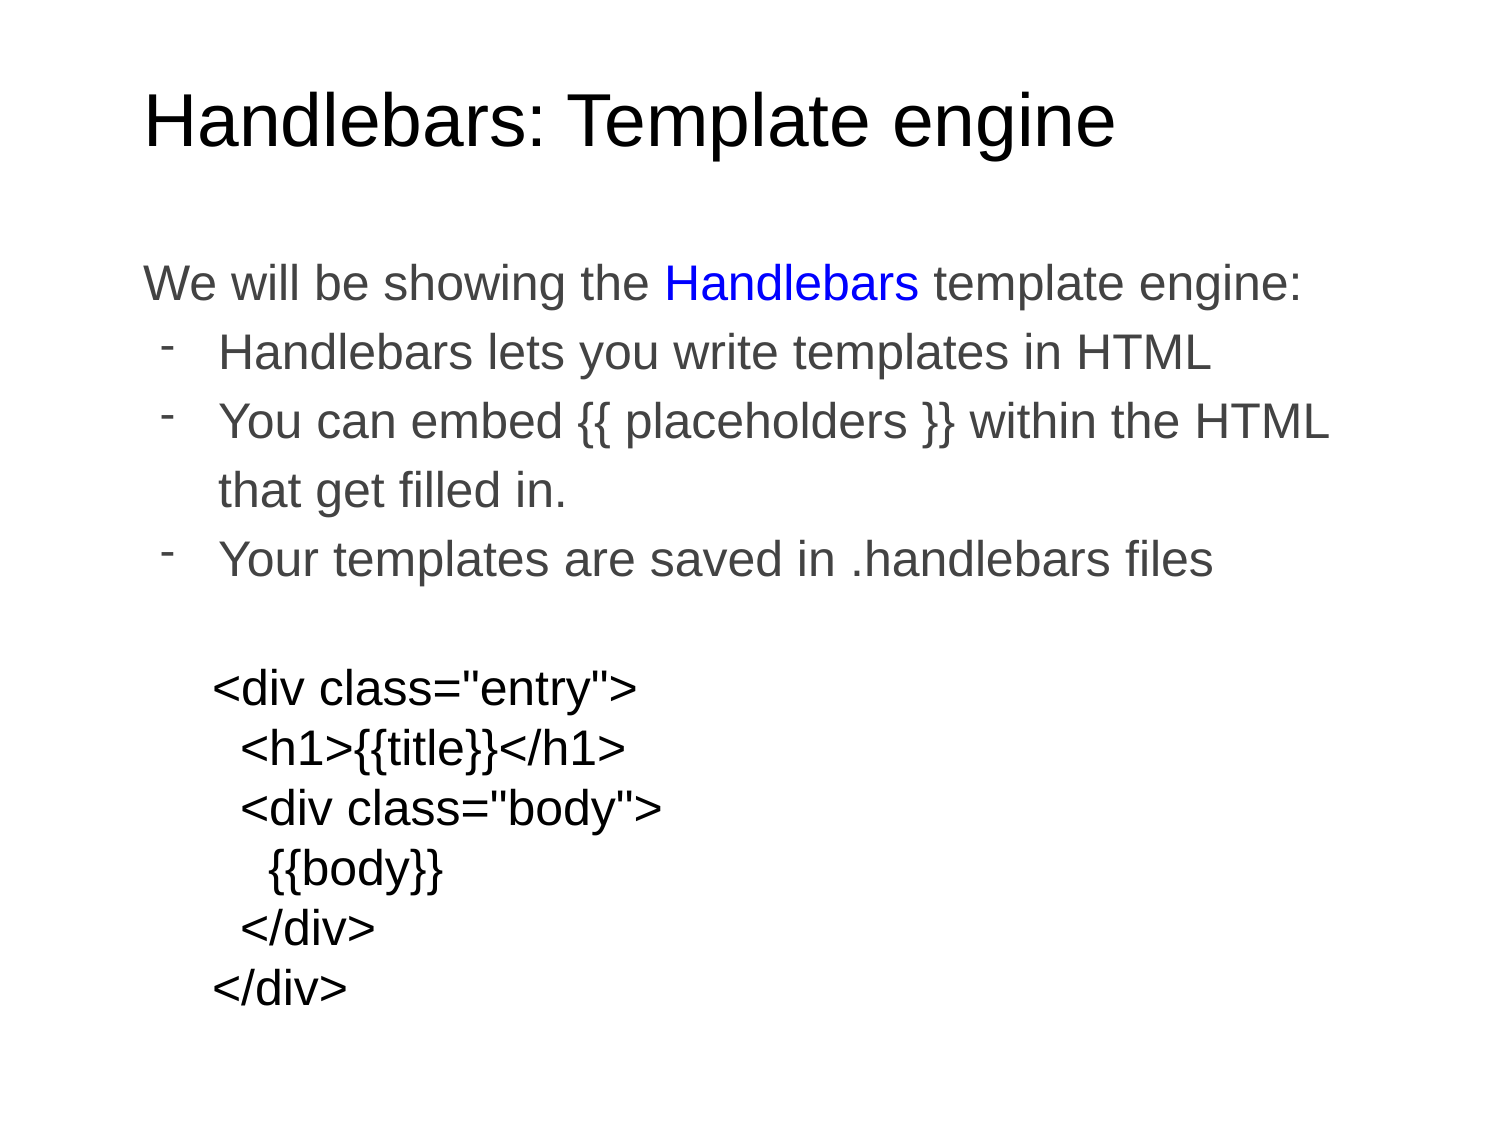

Handlebars: Template engine
We will be showing the Handlebars template engine:
Handlebars lets you write templates in HTML
You can embed {{ placeholders }} within the HTML that get filled in.
Your templates are saved in .handlebars files
<div class="entry">
  <h1>{{title}}</h1>
  <div class="body">
    {{body}}
  </div>
</div>